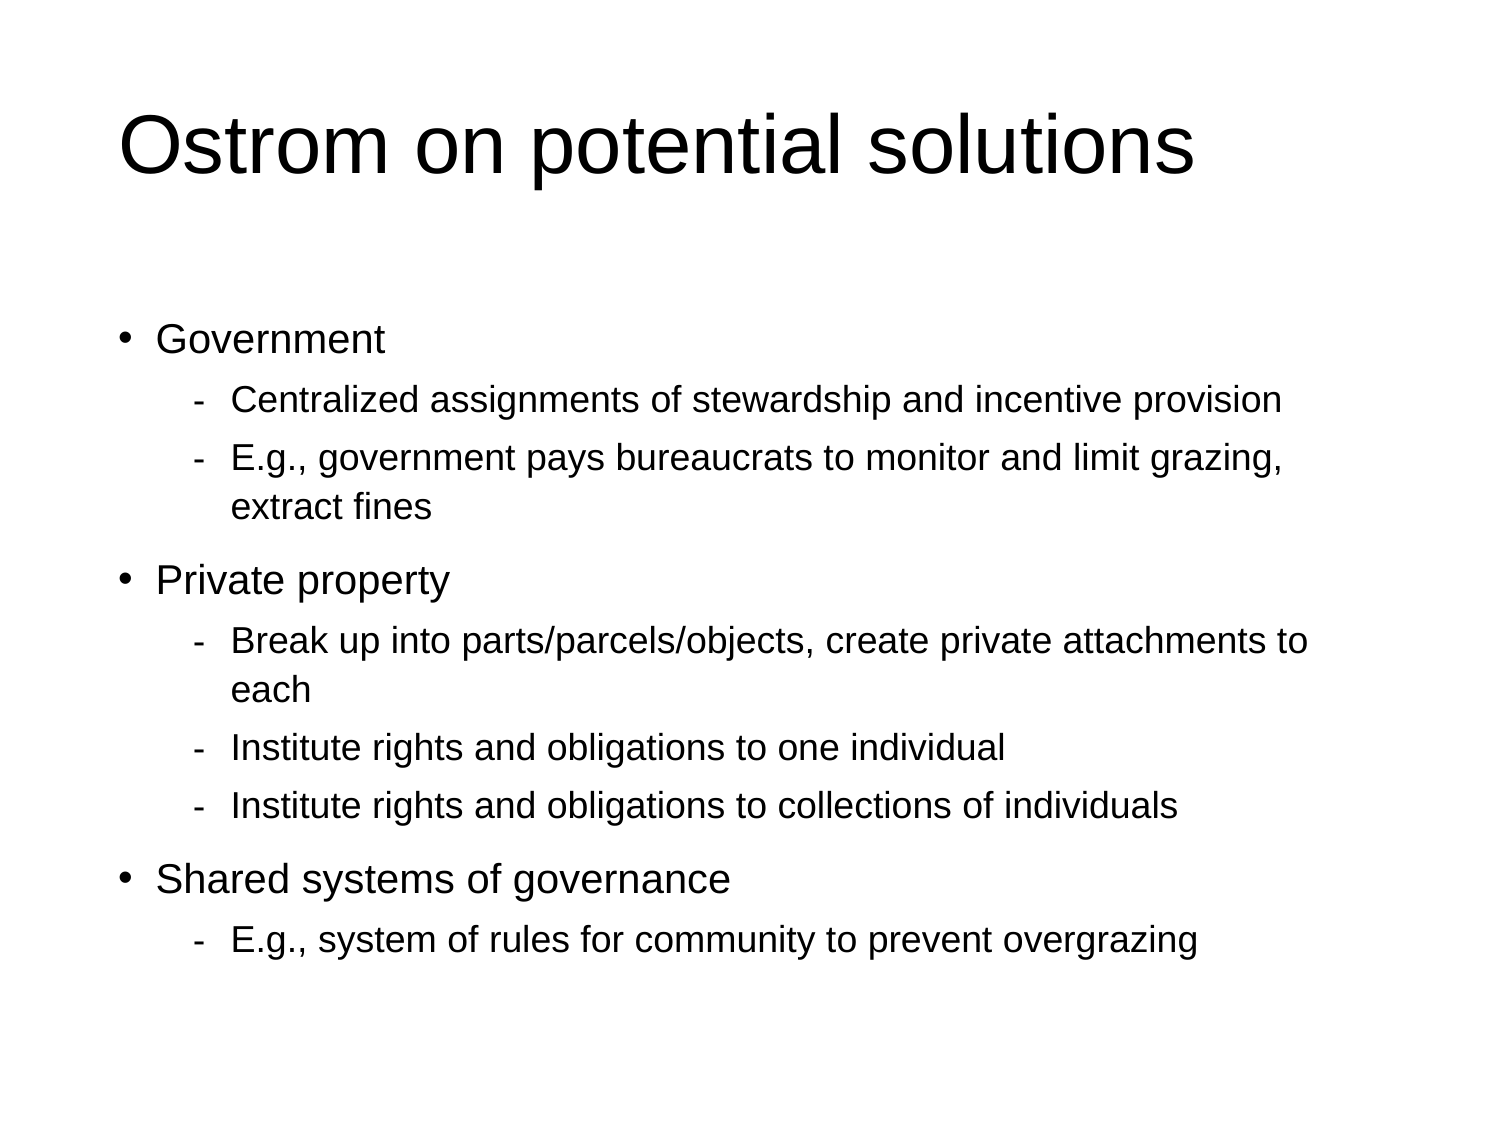

# Ostrom on potential solutions
Government
Centralized assignments of stewardship and incentive provision
E.g., government pays bureaucrats to monitor and limit grazing, extract fines
Private property
Break up into parts/parcels/objects, create private attachments to each
Institute rights and obligations to one individual
Institute rights and obligations to collections of individuals
Shared systems of governance
E.g., system of rules for community to prevent overgrazing